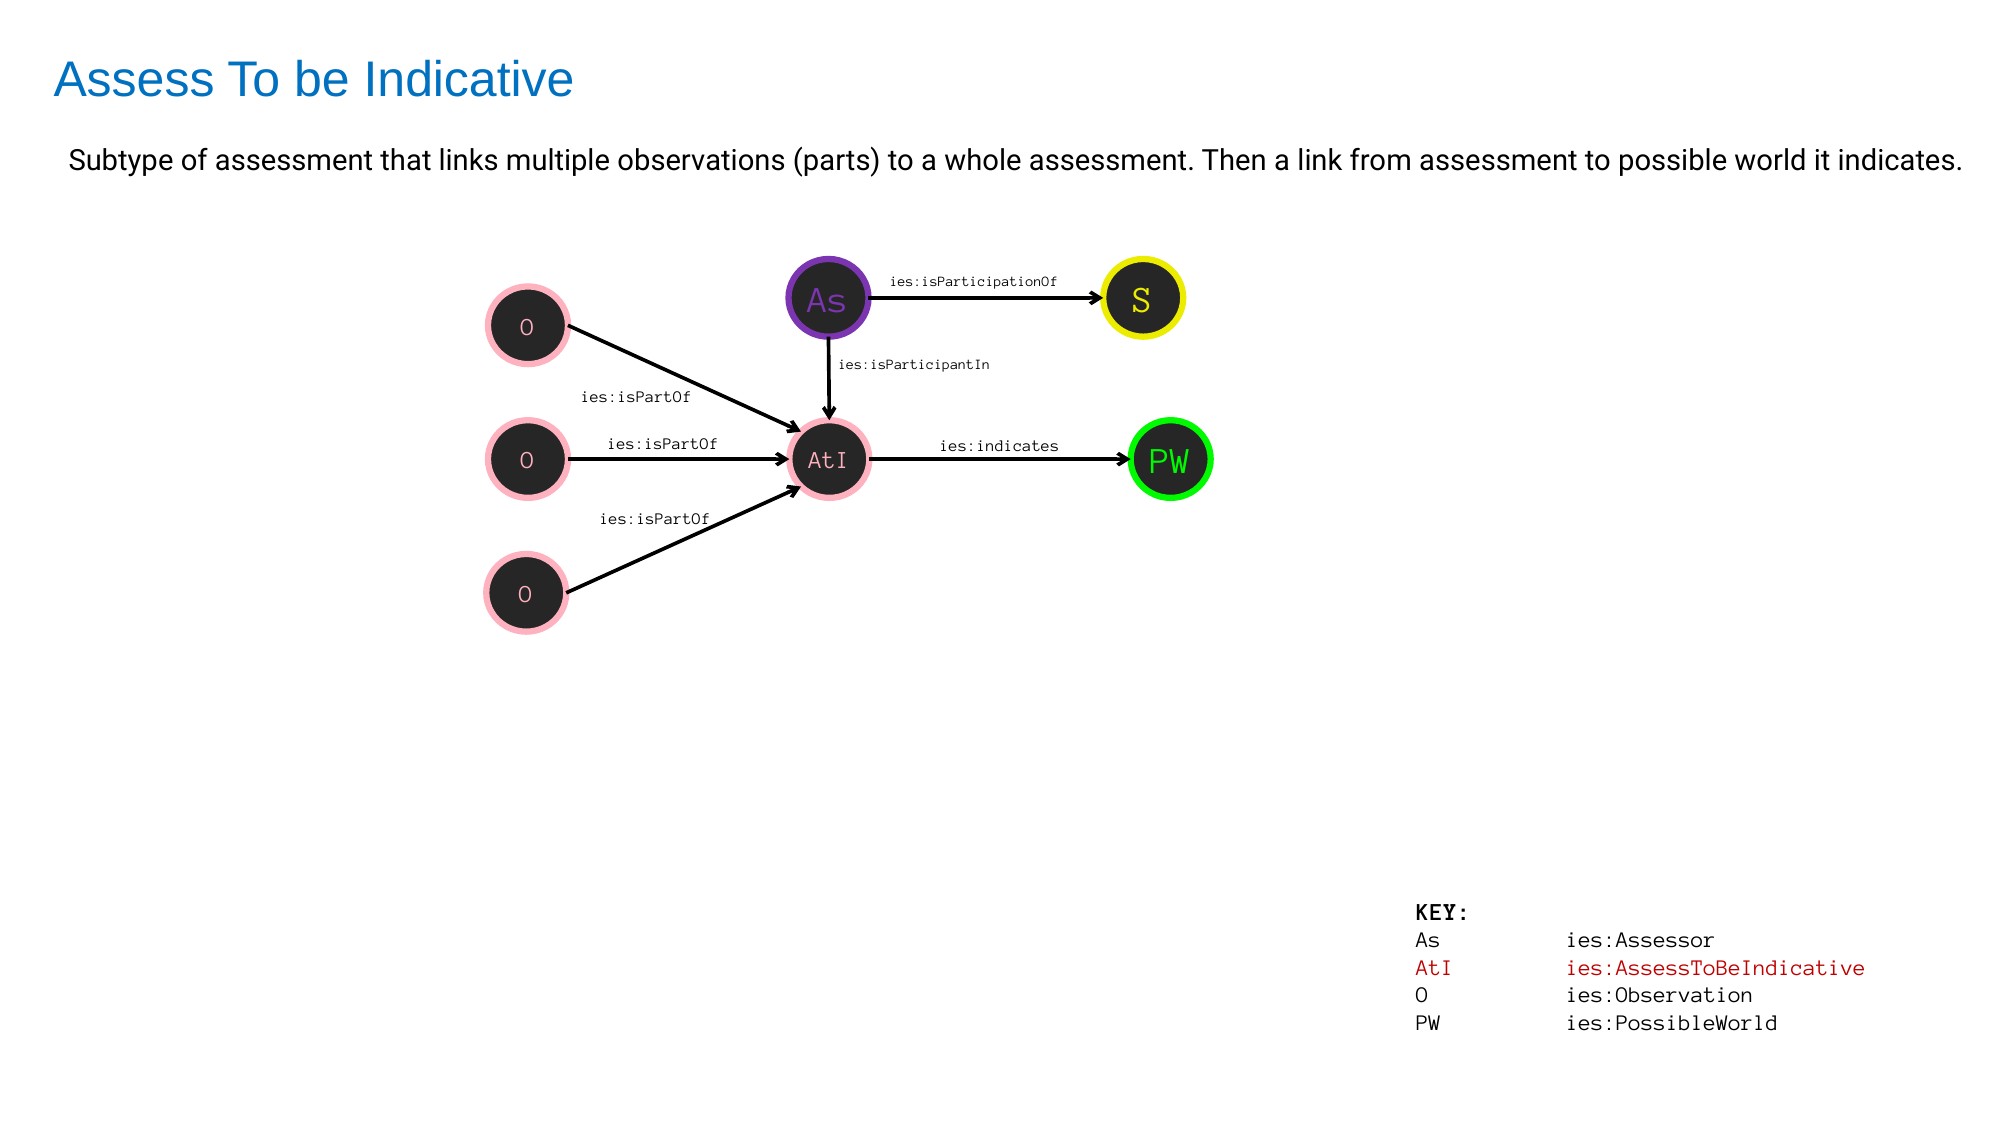

Assess To be Indicative
Subtype of assessment that links multiple observations (parts) to a whole assessment. Then a link from assessment to possible world it indicates.
As
S
ies:isParticipationOf
O
ies:isParticipantIn
ies:isPartOf
O
AtI
PW
ies:isPartOf
ies:indicates
ies:isPartOf
O
KEY:
As	ies:Assessor
AtI	ies:AssessToBeIndicative
O	ies:Observation
PW	ies:PossibleWorld